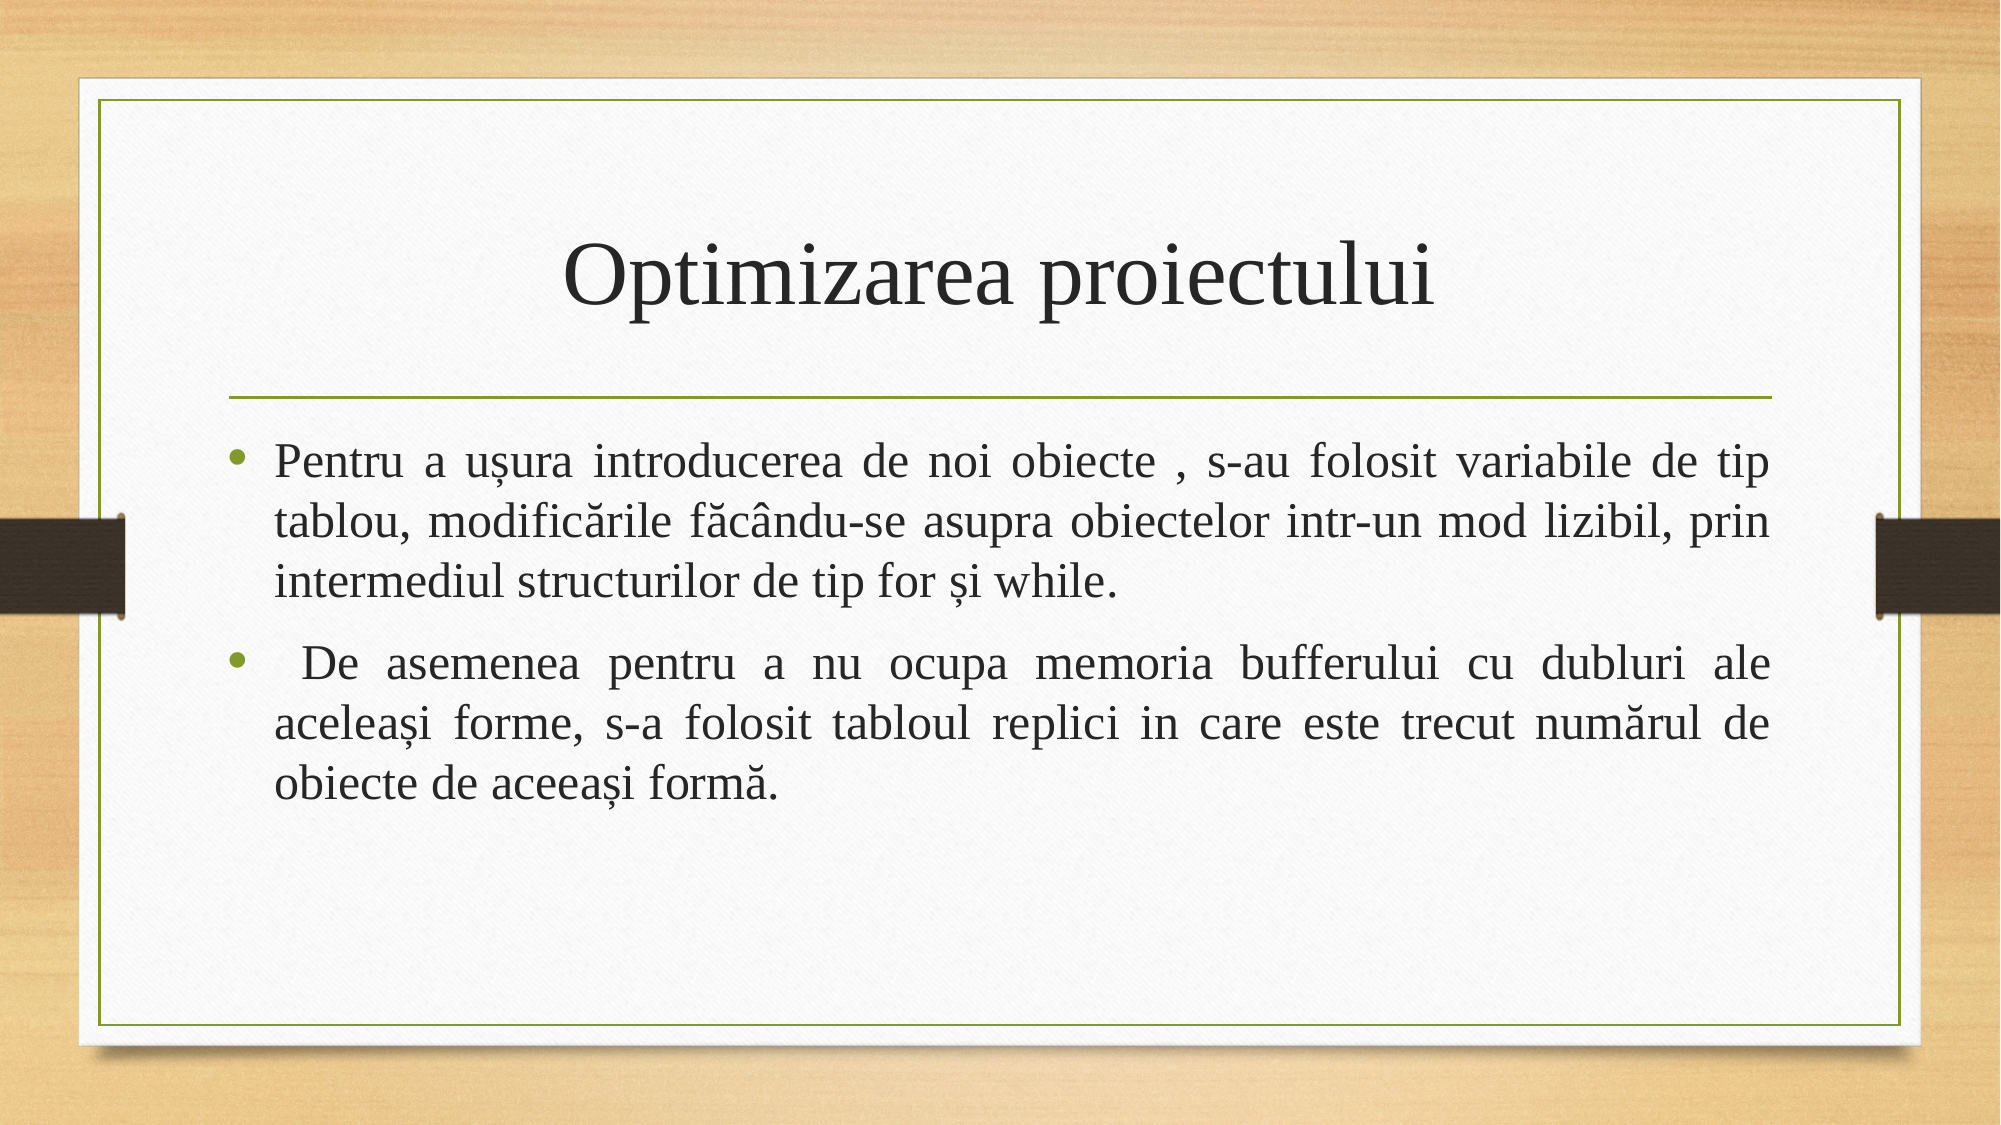

# Optimizarea proiectului
Pentru a ușura introducerea de noi obiecte , s-au folosit variabile de tip tablou, modificările făcându-se asupra obiectelor intr-un mod lizibil, prin intermediul structurilor de tip for și while.
 De asemenea pentru a nu ocupa memoria bufferului cu dubluri ale aceleași forme, s-a folosit tabloul replici in care este trecut numărul de obiecte de aceeași formă.